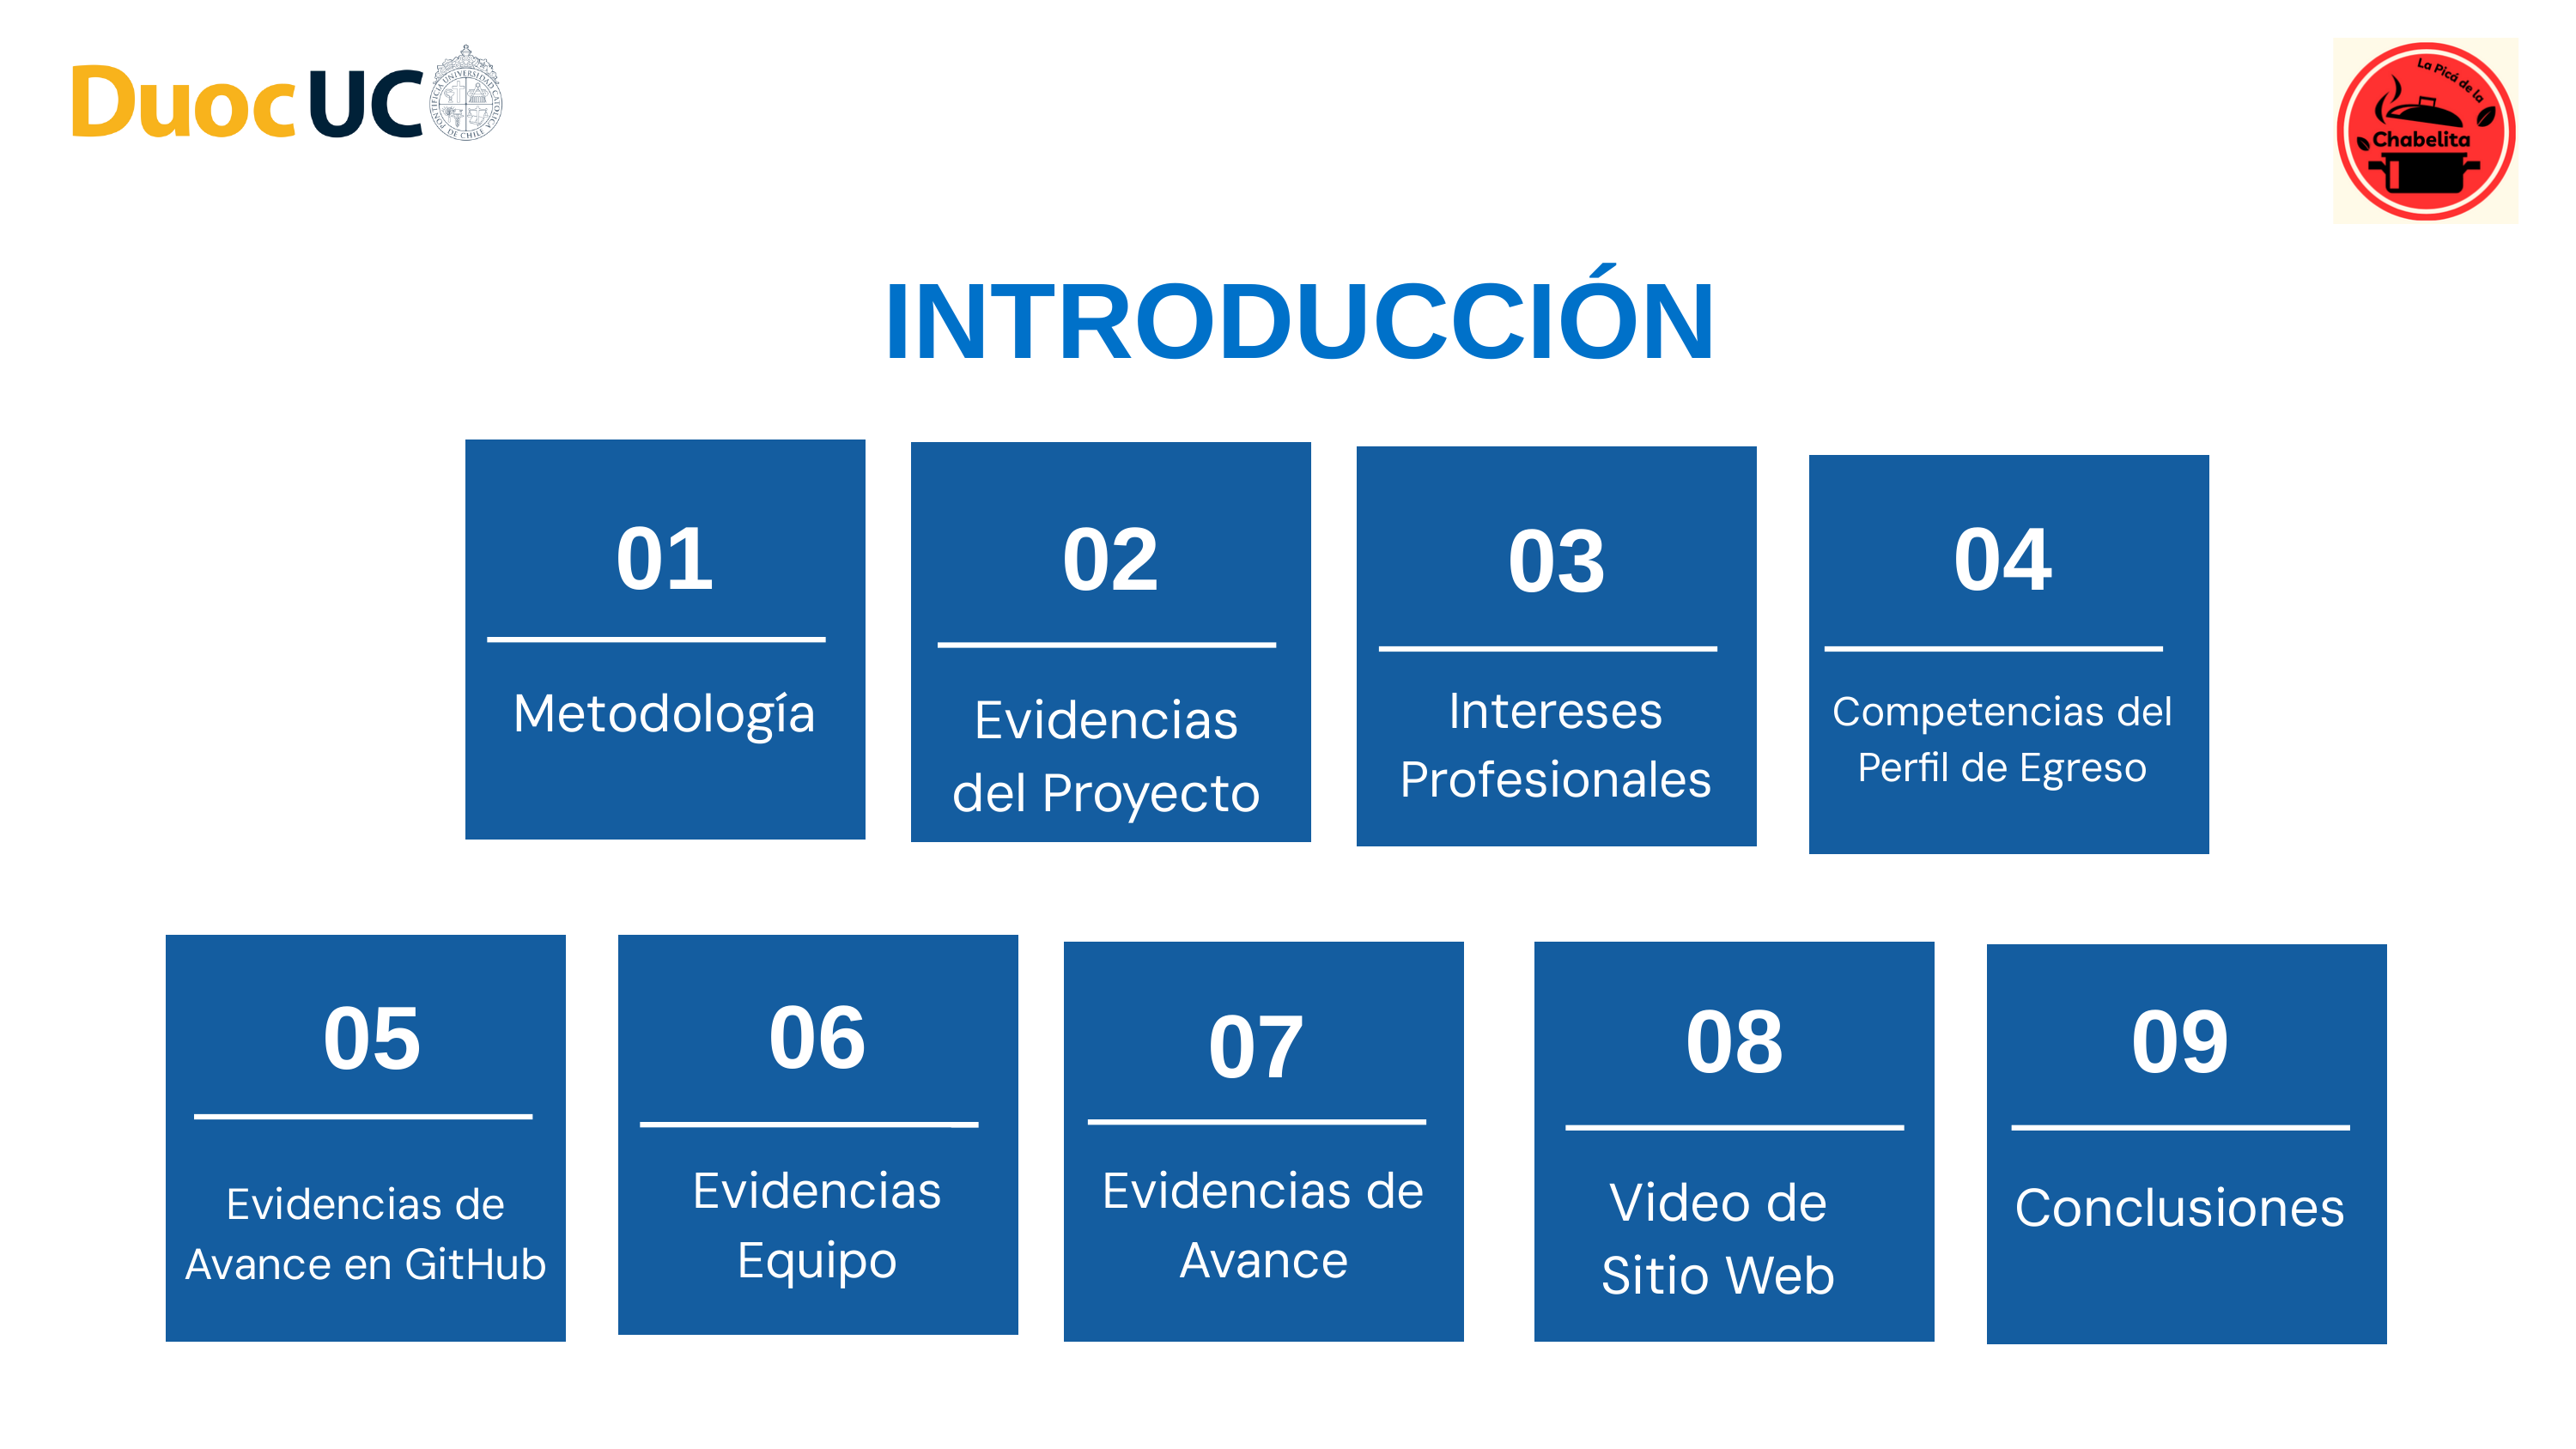

INTRODUCCIÓN

01
02
04
03

Intereses Profesionales
Metodología
Evidencias del Proyecto
Competencias del Perfil de Egreso

06
05
08
09
07

Evidencias Equipo
Evidencias de Avance
 Video de
Sitio Web
Conclusiones
Evidencias de Avance en GitHub